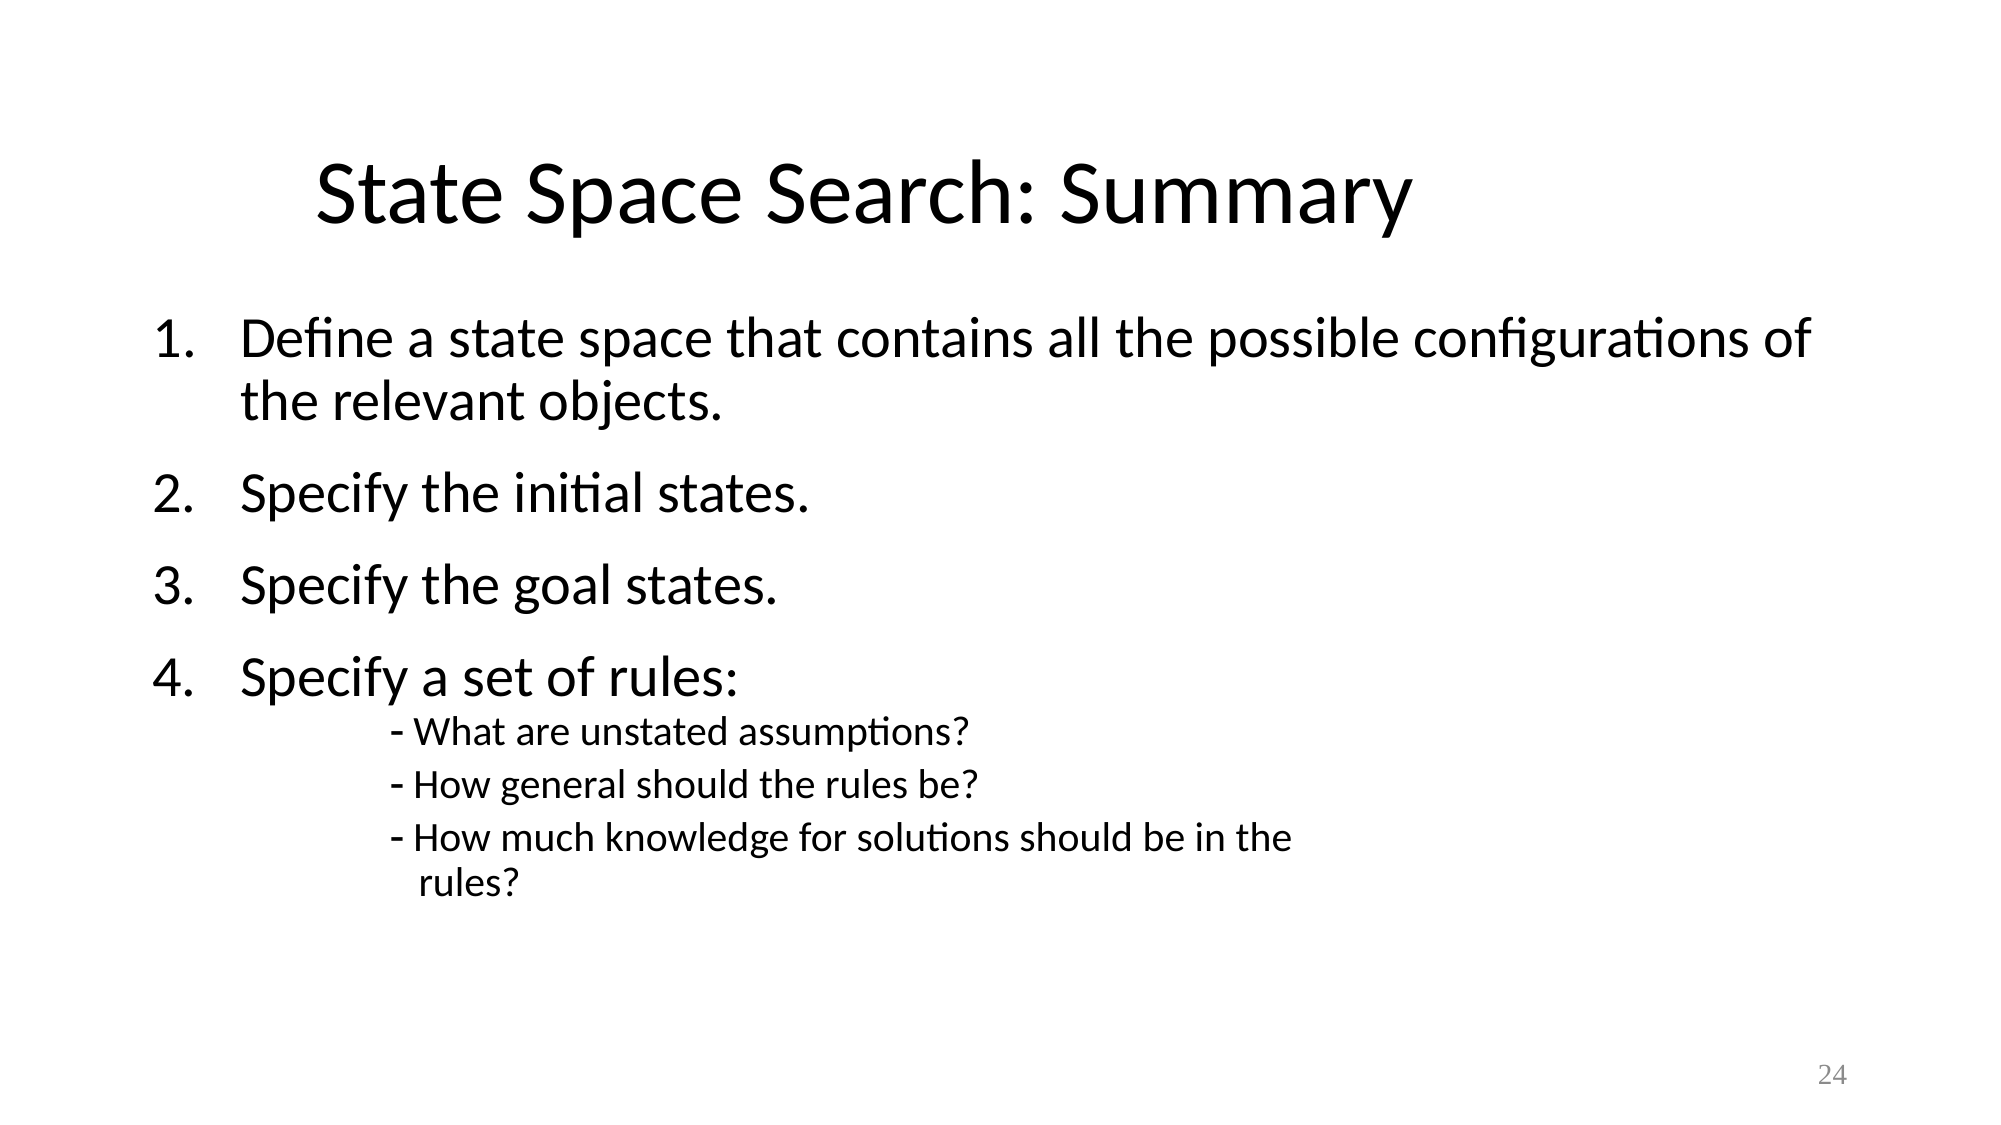

# State Space Search: Summary
Define a state space that contains all the possible configurations of the relevant objects.
2.	Specify the initial states.
3.	Specify the goal states.
4.	Specify a set of rules:
		− What are unstated assumptions?
		− How general should the rules be?
		− How much knowledge for solutions should be in the
		   rules?

24